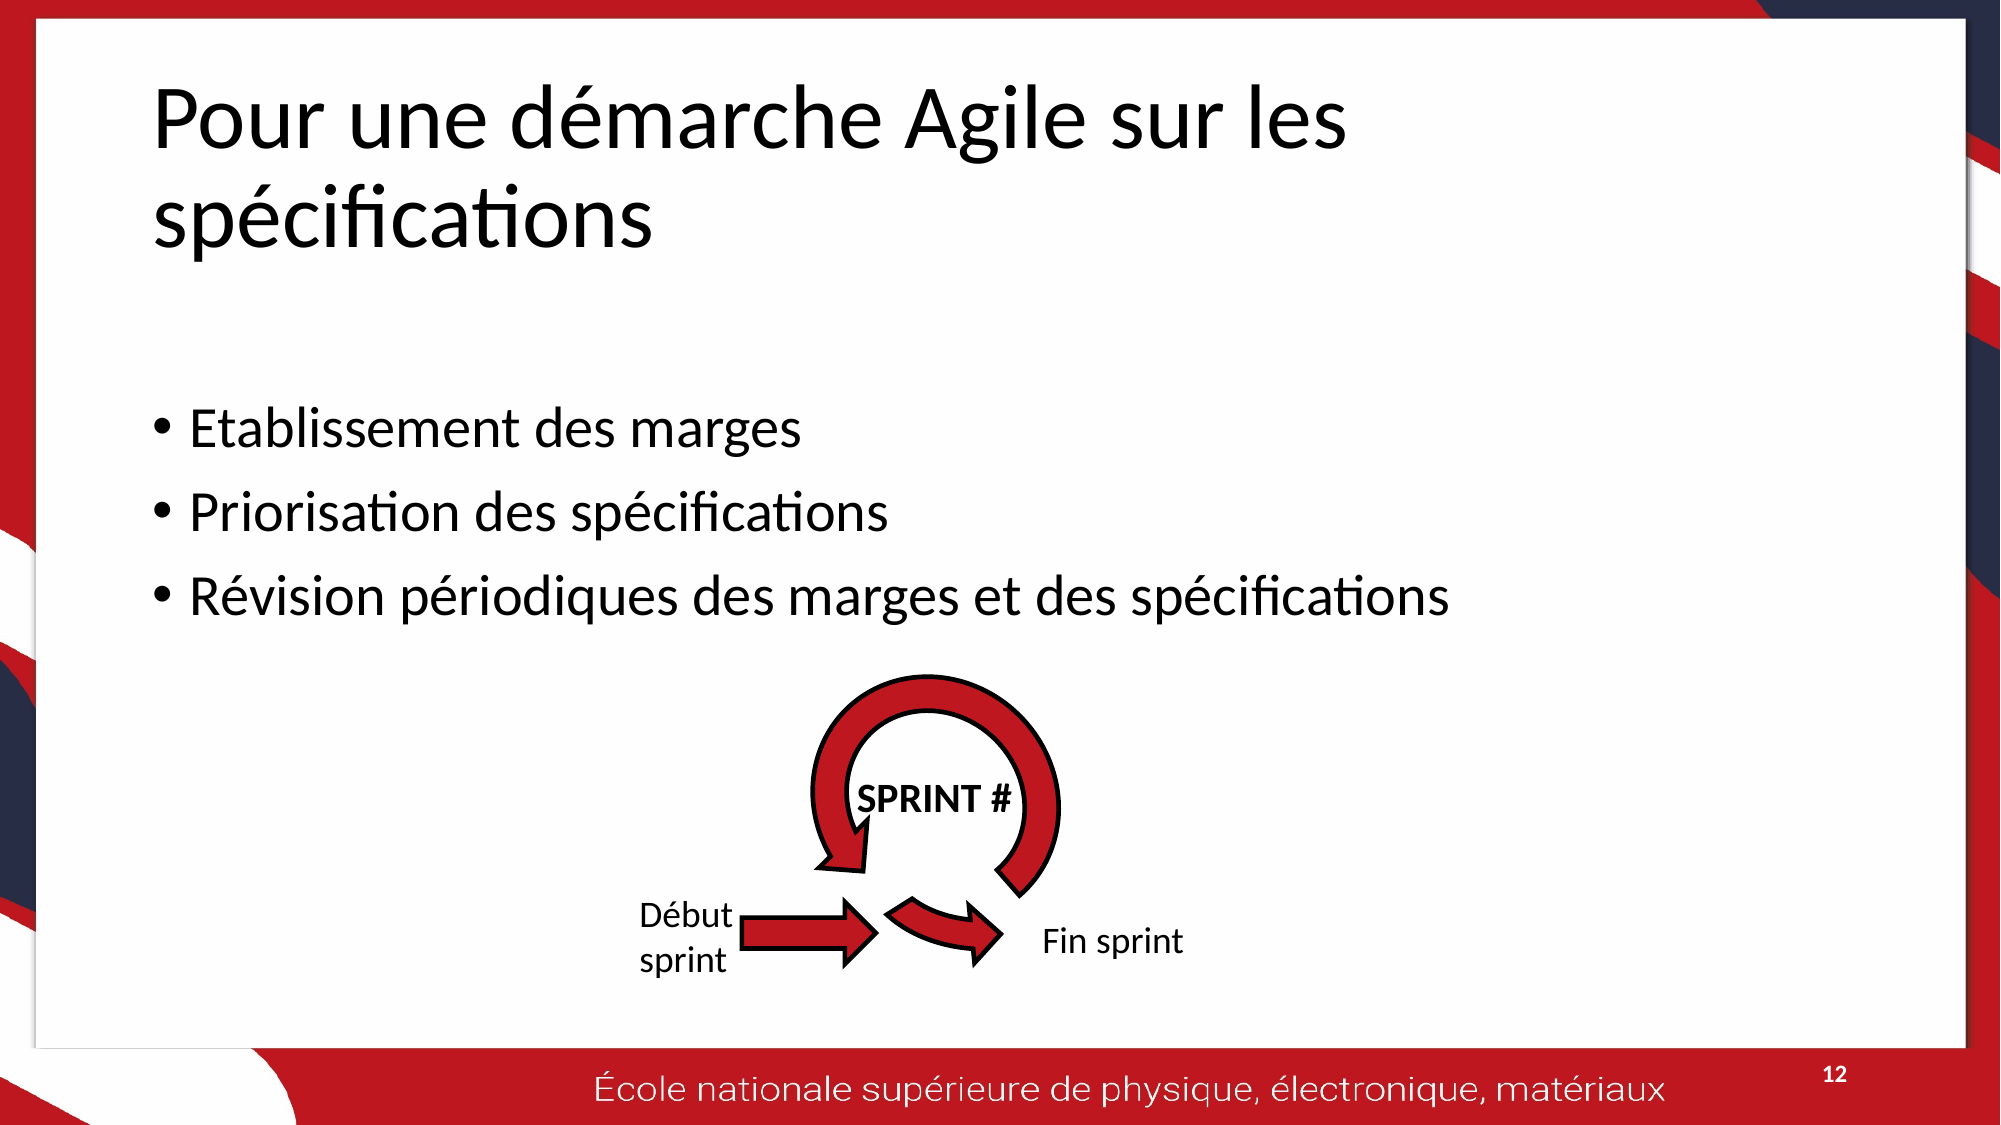

# Pour une démarche Agile sur les spécifications

Etablissement des marges
Priorisation des spécifications
Révision périodiques des marges et des spécifications

SPRINT #

Fin sprint
Début sprint
12